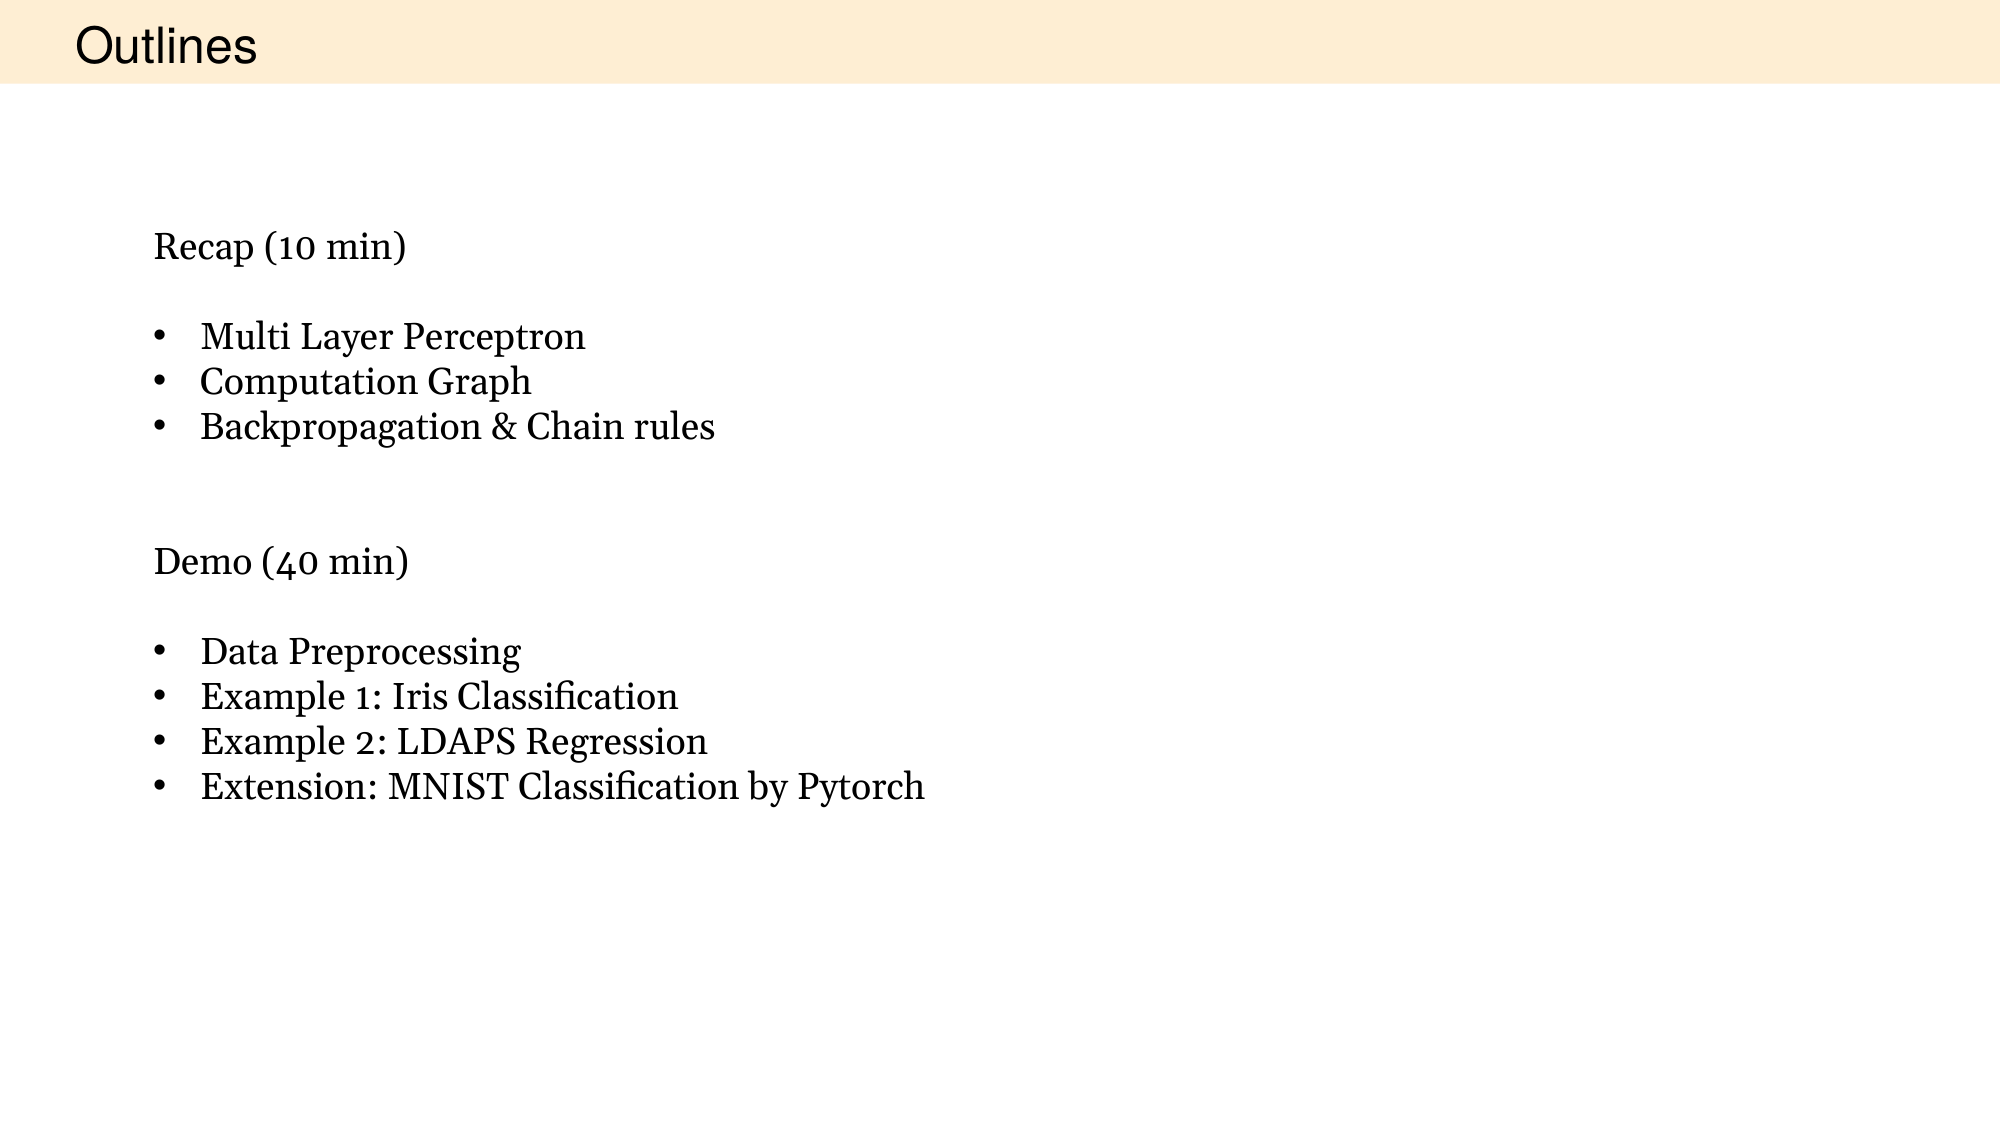

Outlines
Recap (10 min)

Multi Layer Perceptron
Computation Graph
Backpropagation & Chain rules

Demo (40 min)

Data Preprocessing
Example 1: Iris Classification
Example 2: LDAPS Regression
Extension: MNIST Classification by Pytorch